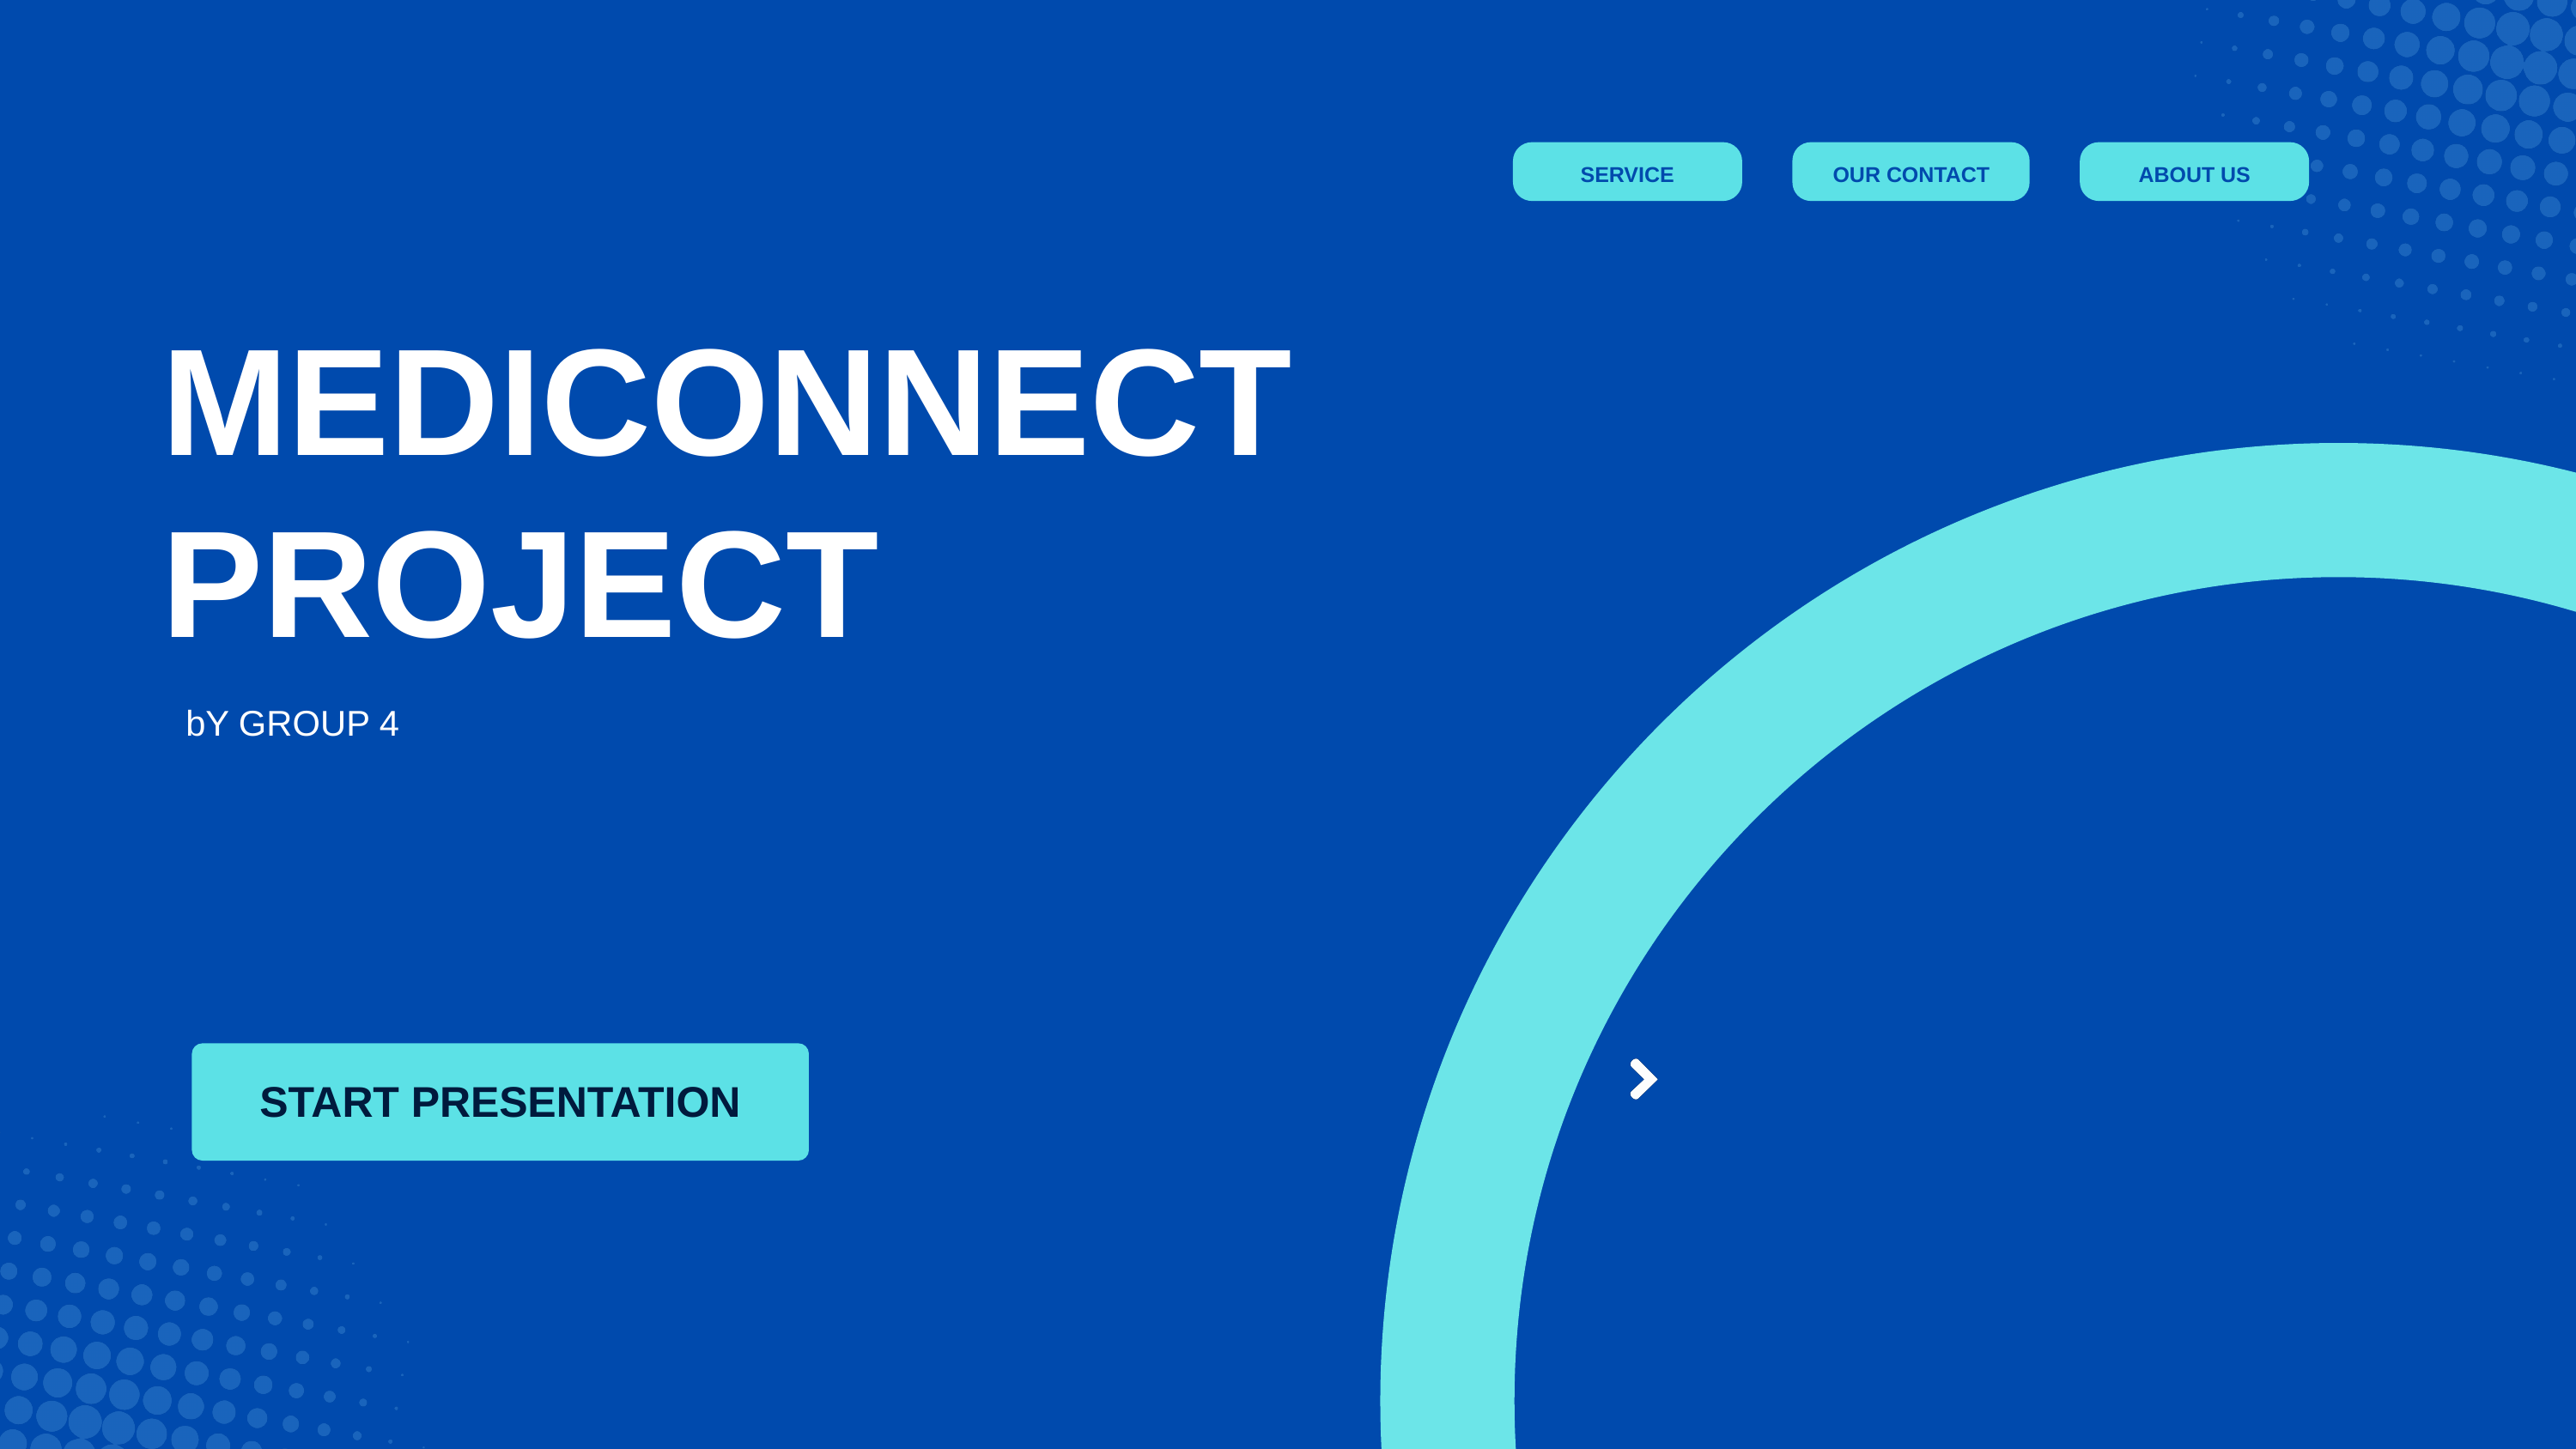

SERVICE
OUR CONTACT
ABOUT US
MEDICONNECT PROJECT

bY GROUP 4

START PRESENTATION